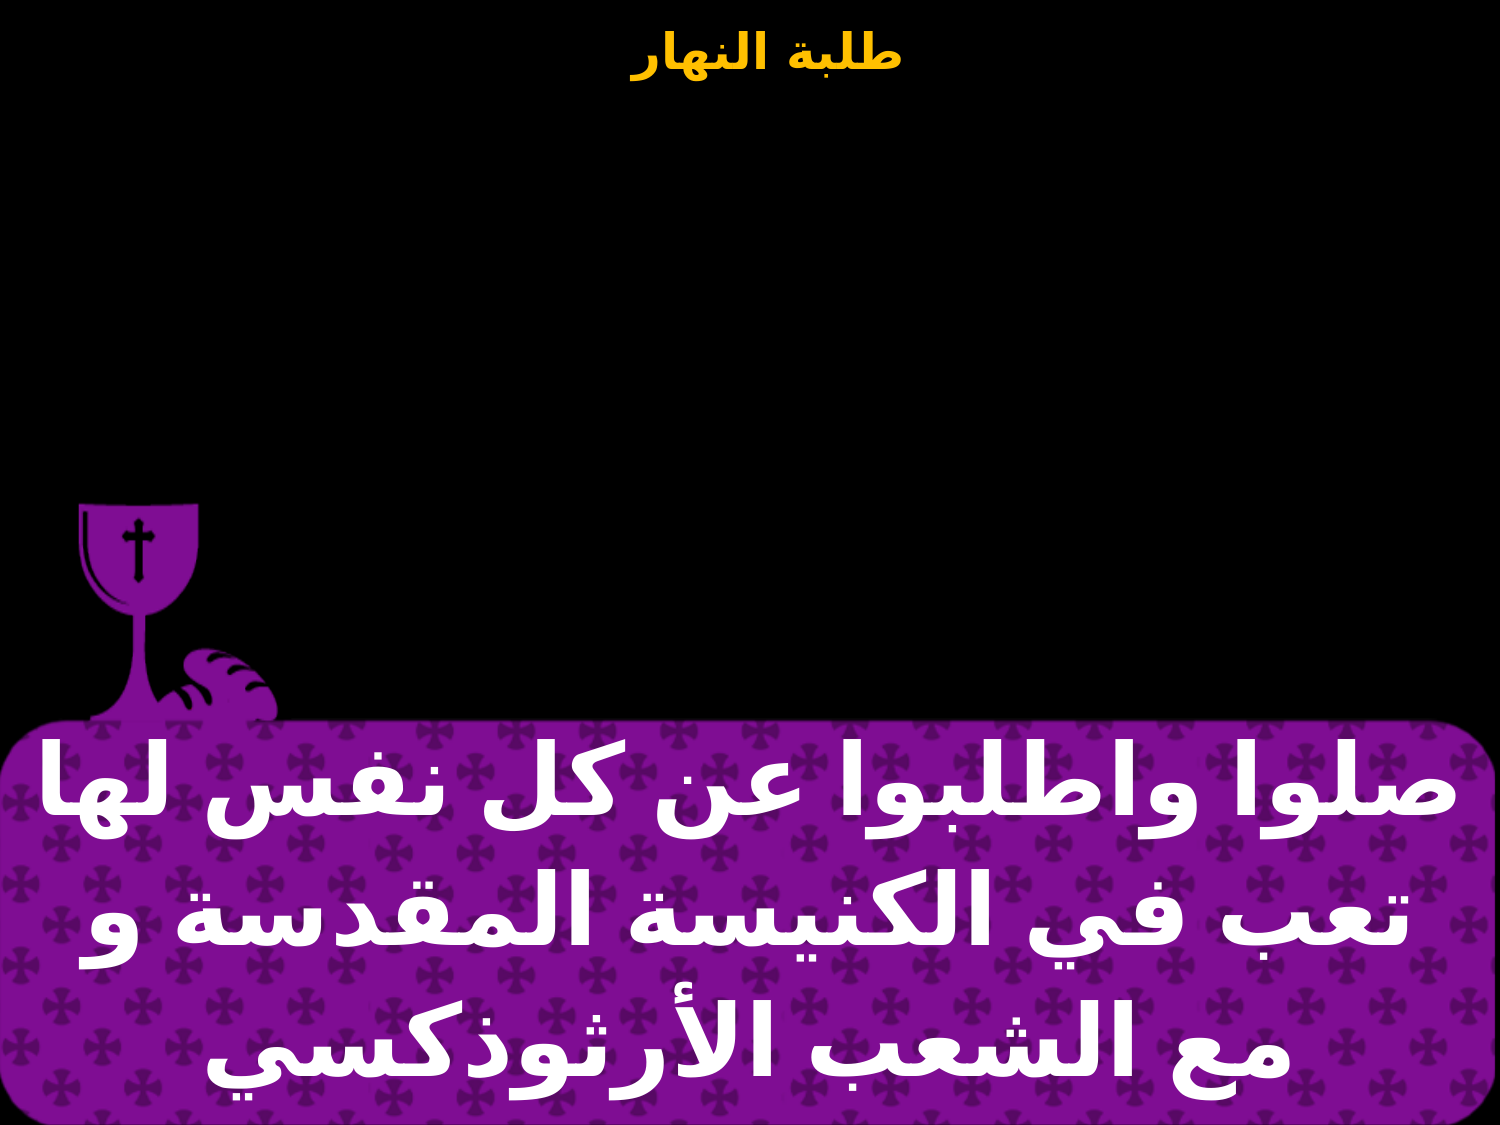

| صلوا واطلبوا عن كل نفس لها تعب في الكنيسة المقدسة و مع الشعب الأرثوذكسي |
| --- |
#